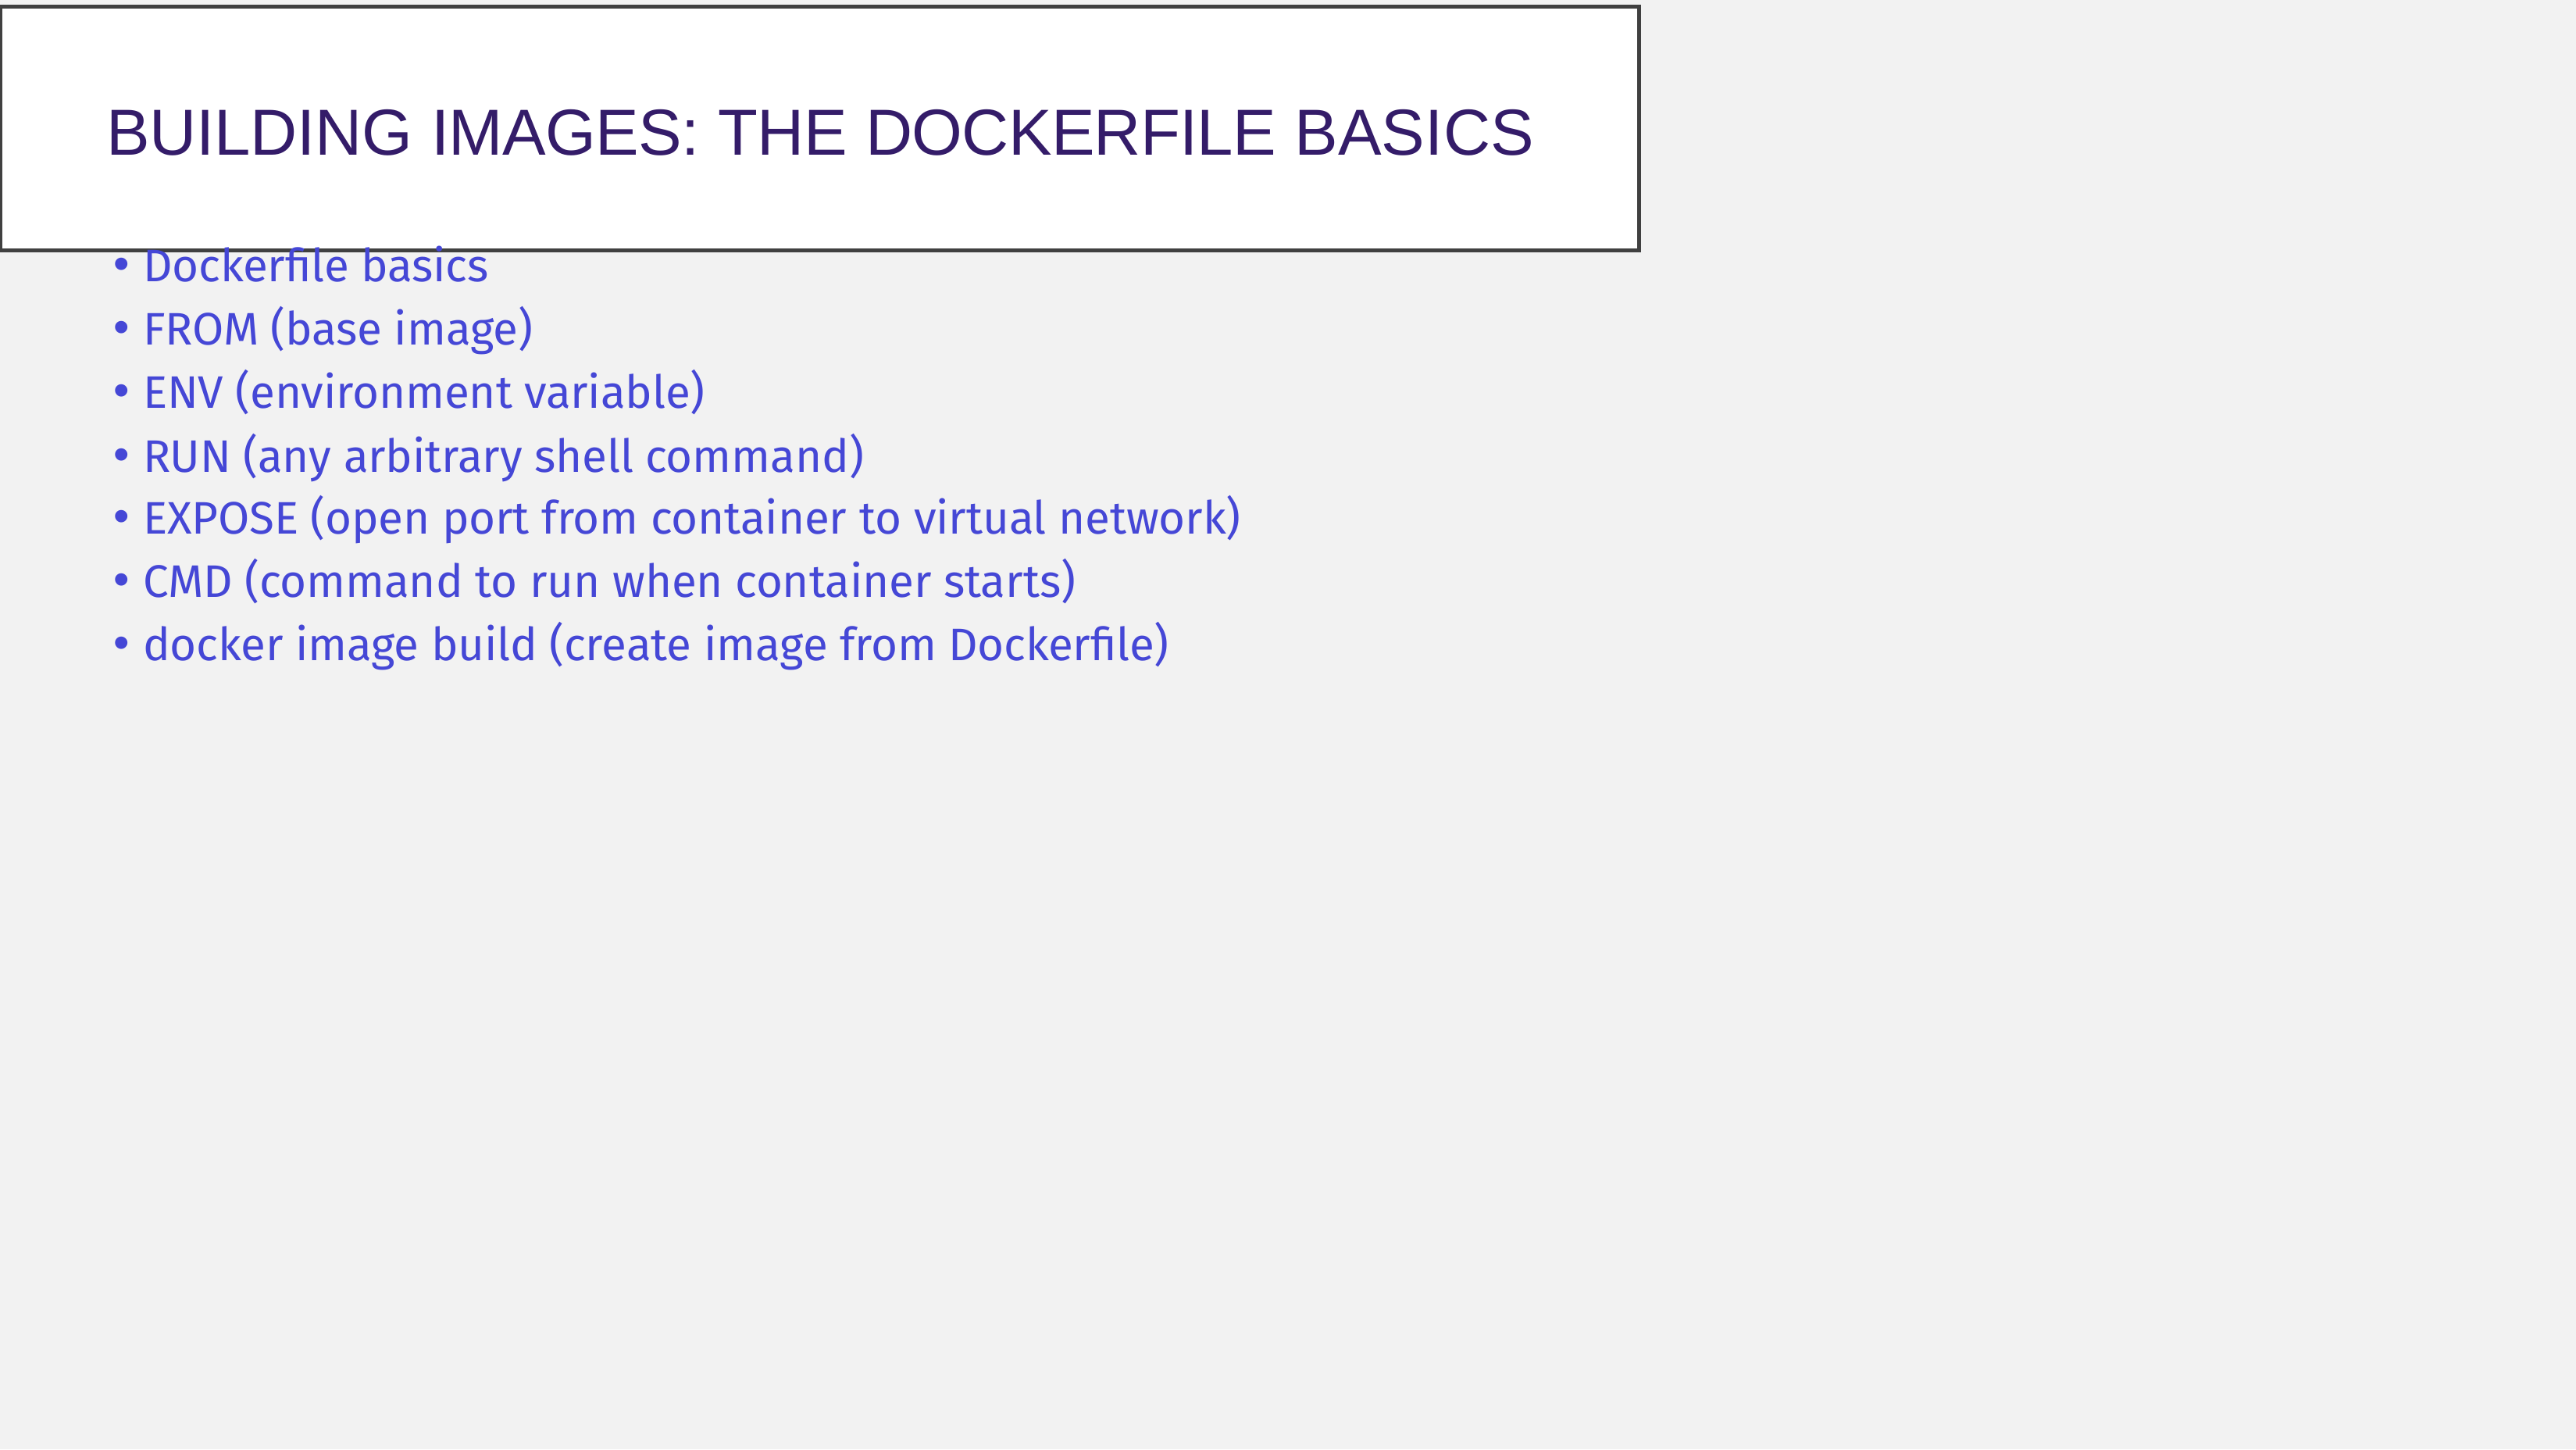

Building Images: The Dockerfile Basics
Dockerfile basics
FROM (base image)
ENV (environment variable)
RUN (any arbitrary shell command)
EXPOSE (open port from container to virtual network)
CMD (command to run when container starts)
docker image build (create image from Dockerfile)